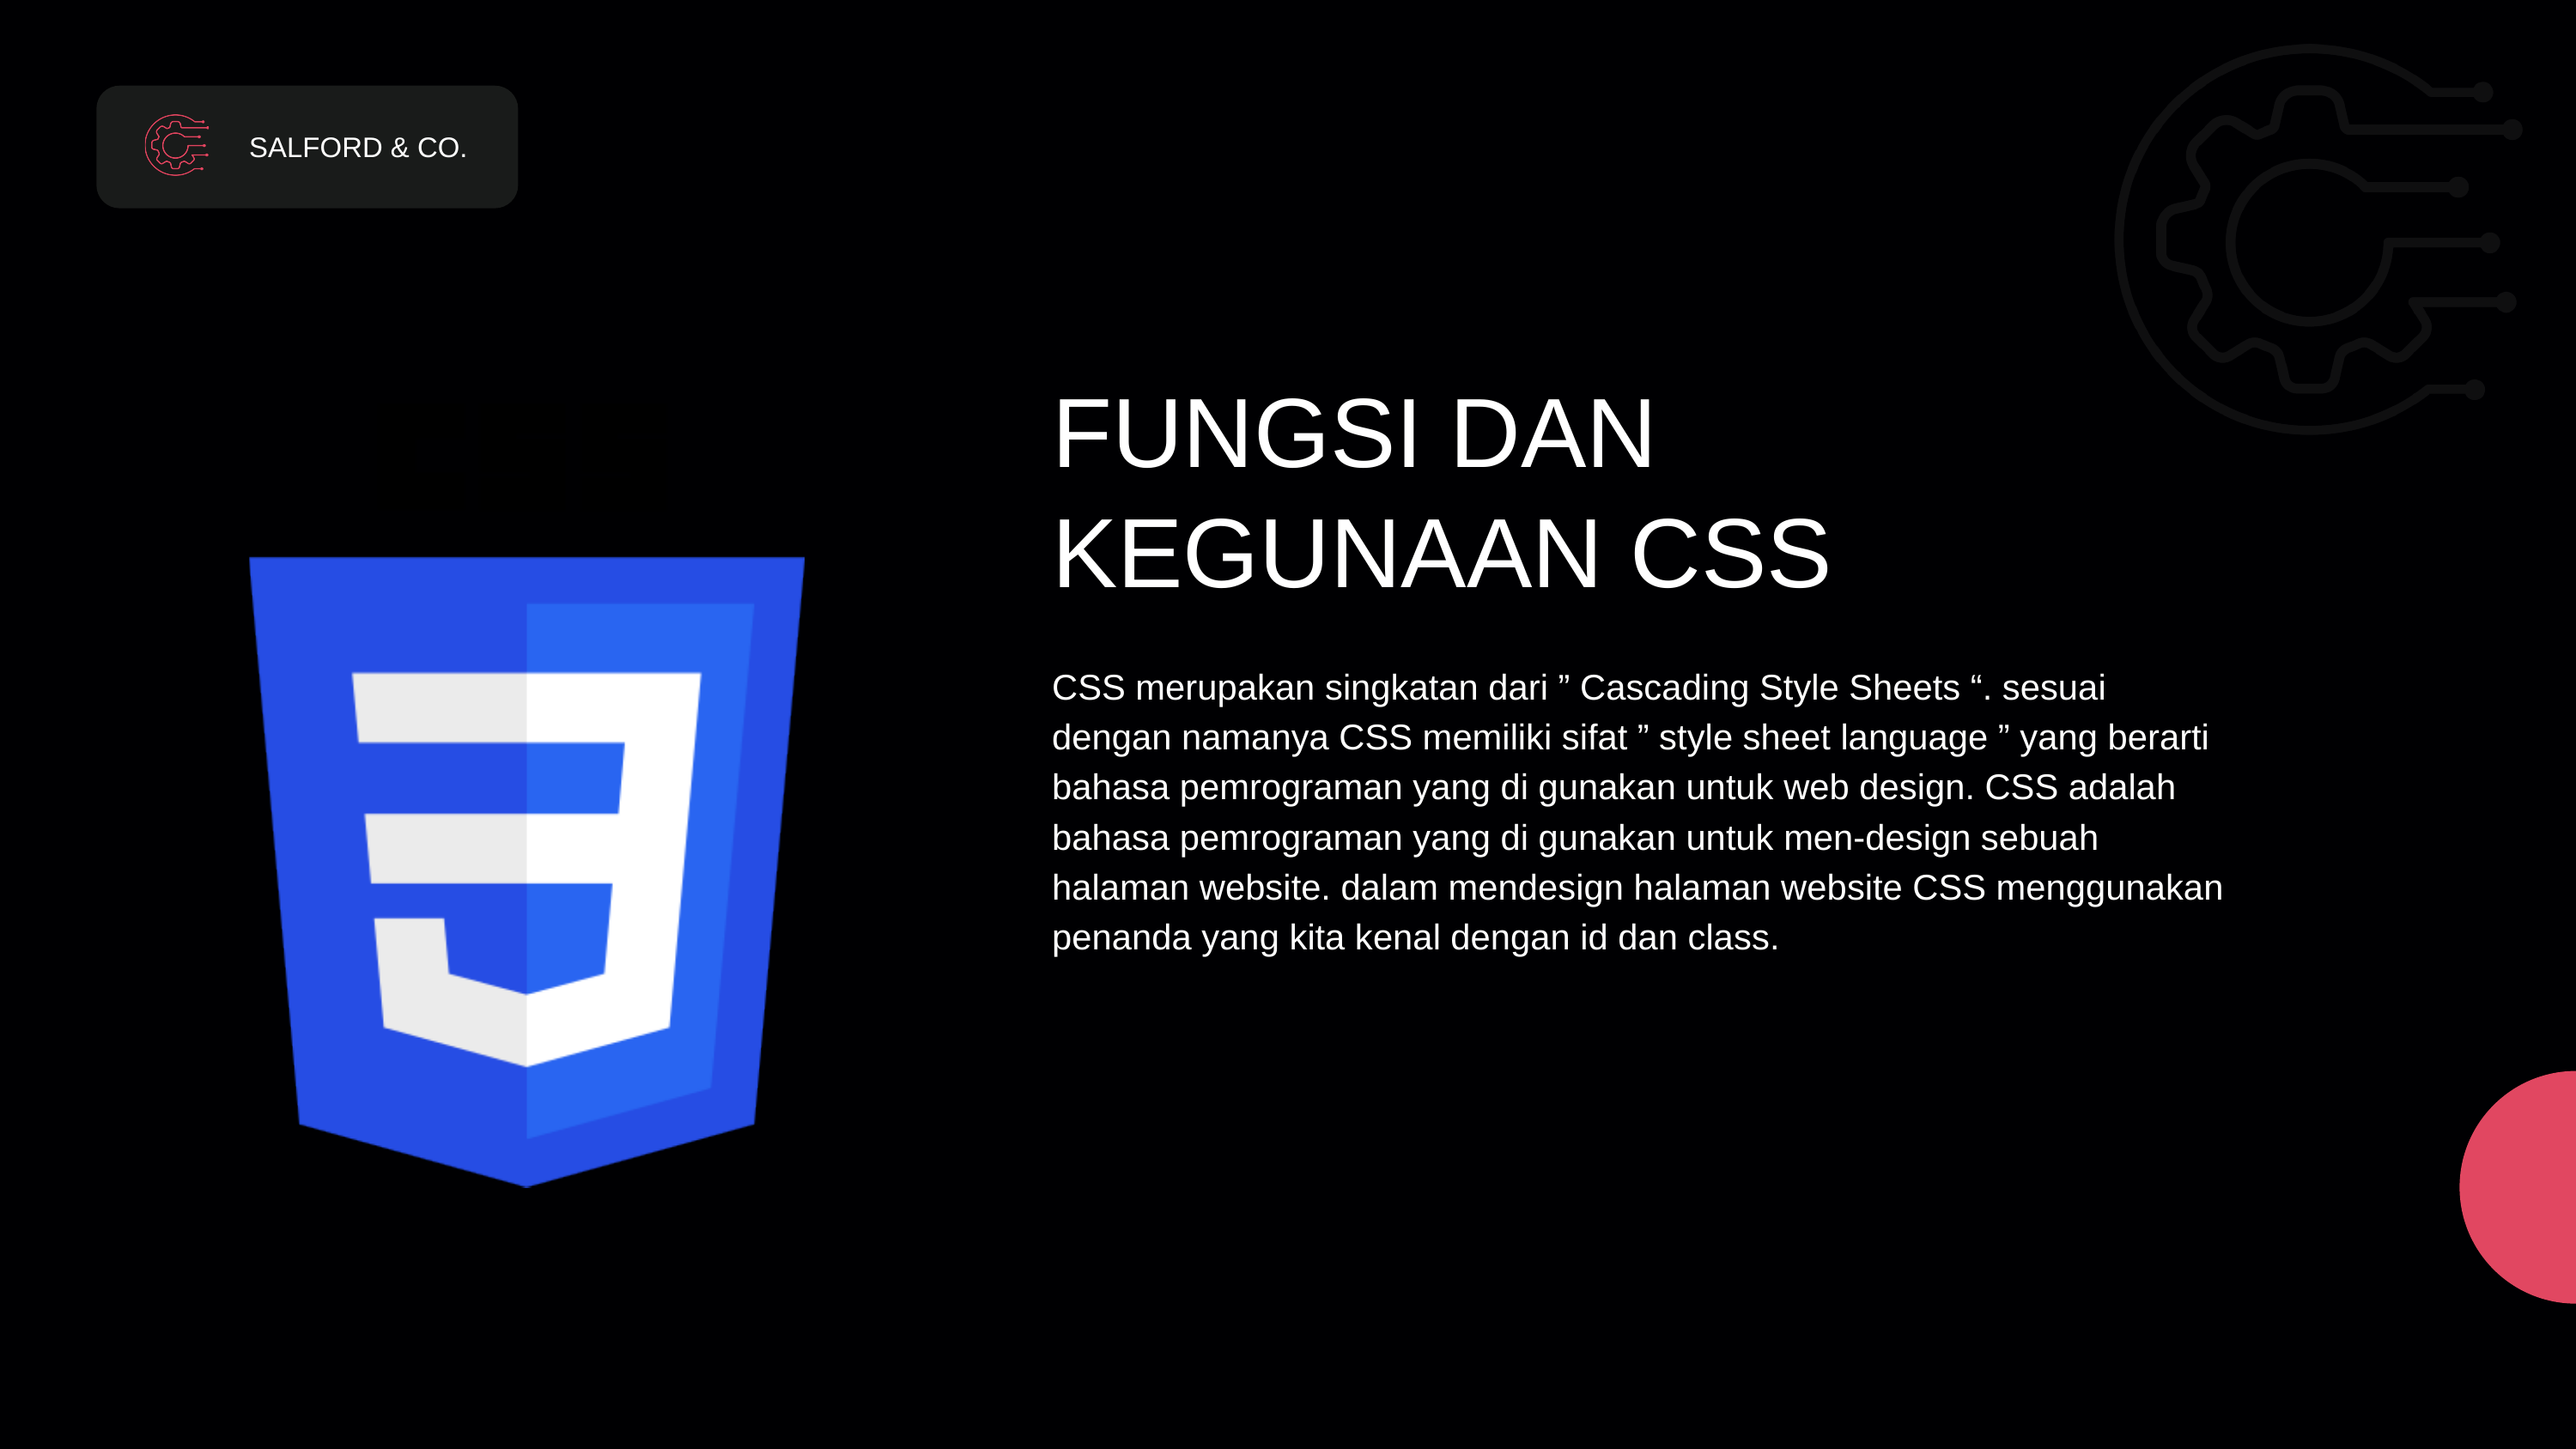

SALFORD & CO.
FUNGSI DAN KEGUNAAN CSS

CSS merupakan singkatan dari ” Cascading Style Sheets “. sesuai dengan namanya CSS memiliki sifat ” style sheet language ” yang berarti bahasa pemrograman yang di gunakan untuk web design. CSS adalah bahasa pemrograman yang di gunakan untuk men-design sebuah halaman website. dalam mendesign halaman website CSS menggunakan penanda yang kita kenal dengan id dan class.